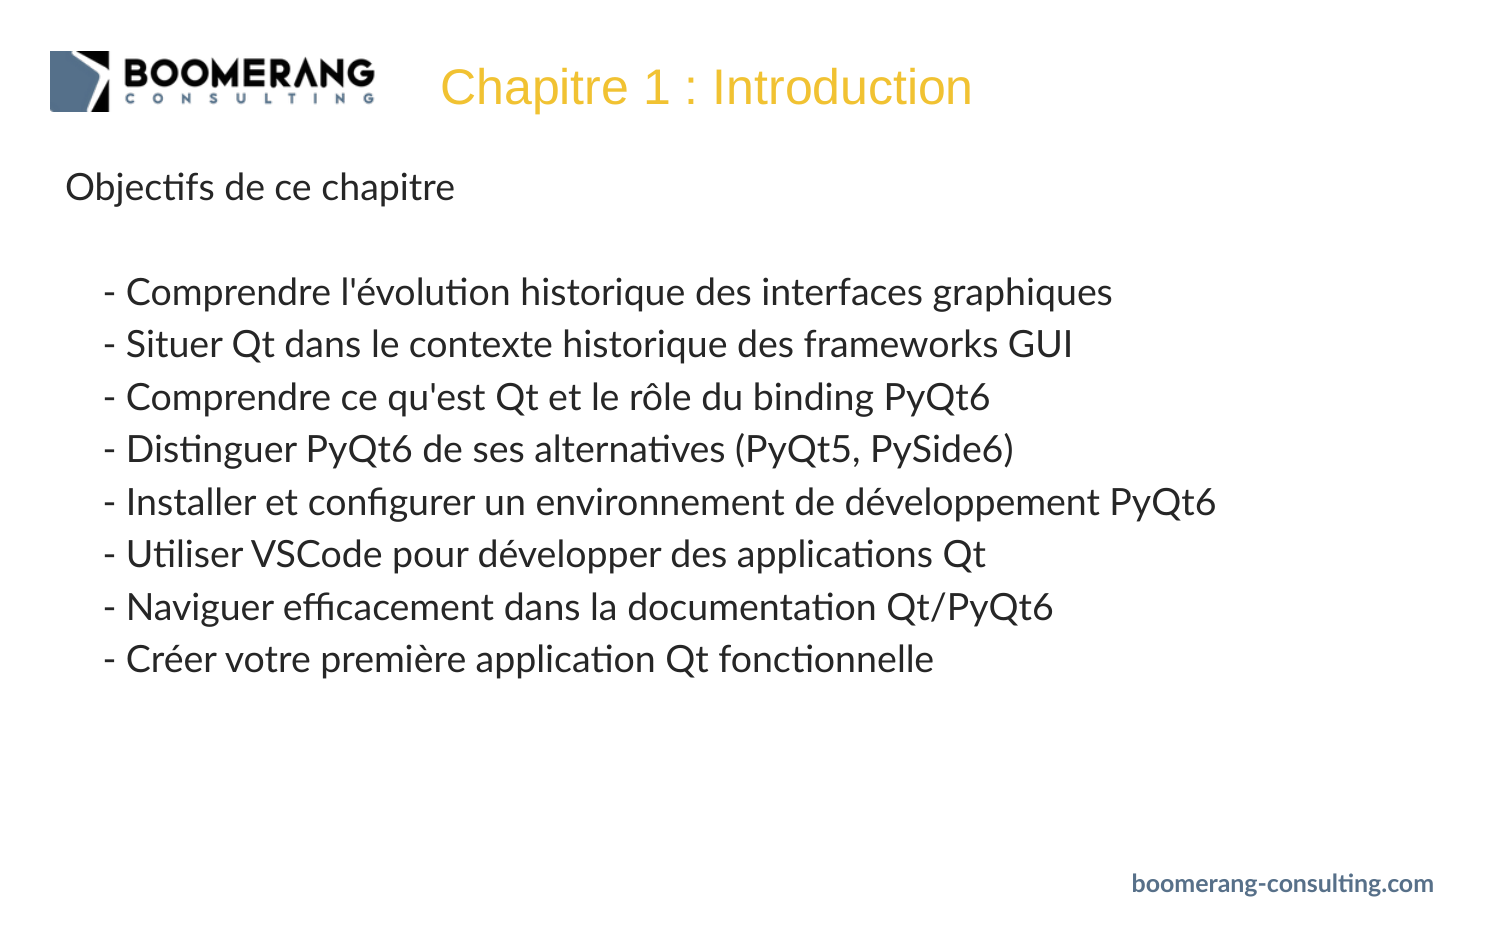

# Chapitre 1 : Introduction
Objectifs de ce chapitre

- Comprendre l'évolution historique des interfaces graphiques
- Situer Qt dans le contexte historique des frameworks GUI
- Comprendre ce qu'est Qt et le rôle du binding PyQt6
- Distinguer PyQt6 de ses alternatives (PyQt5, PySide6)
- Installer et configurer un environnement de développement PyQt6
- Utiliser VSCode pour développer des applications Qt
- Naviguer efficacement dans la documentation Qt/PyQt6
- Créer votre première application Qt fonctionnelle